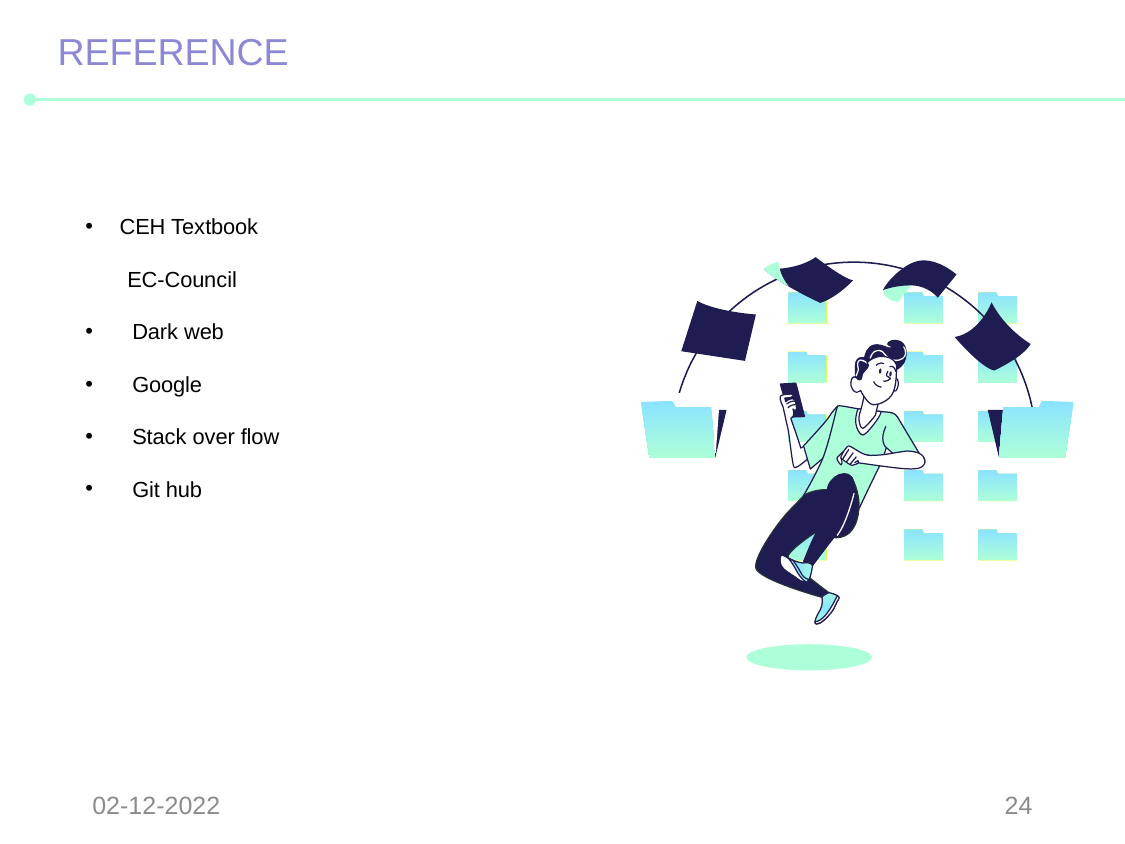

# REFERENCE
 CEH Textbook

       EC-Council

Dark web

Google

Stack over flow

Git hub

02-12-2022
24